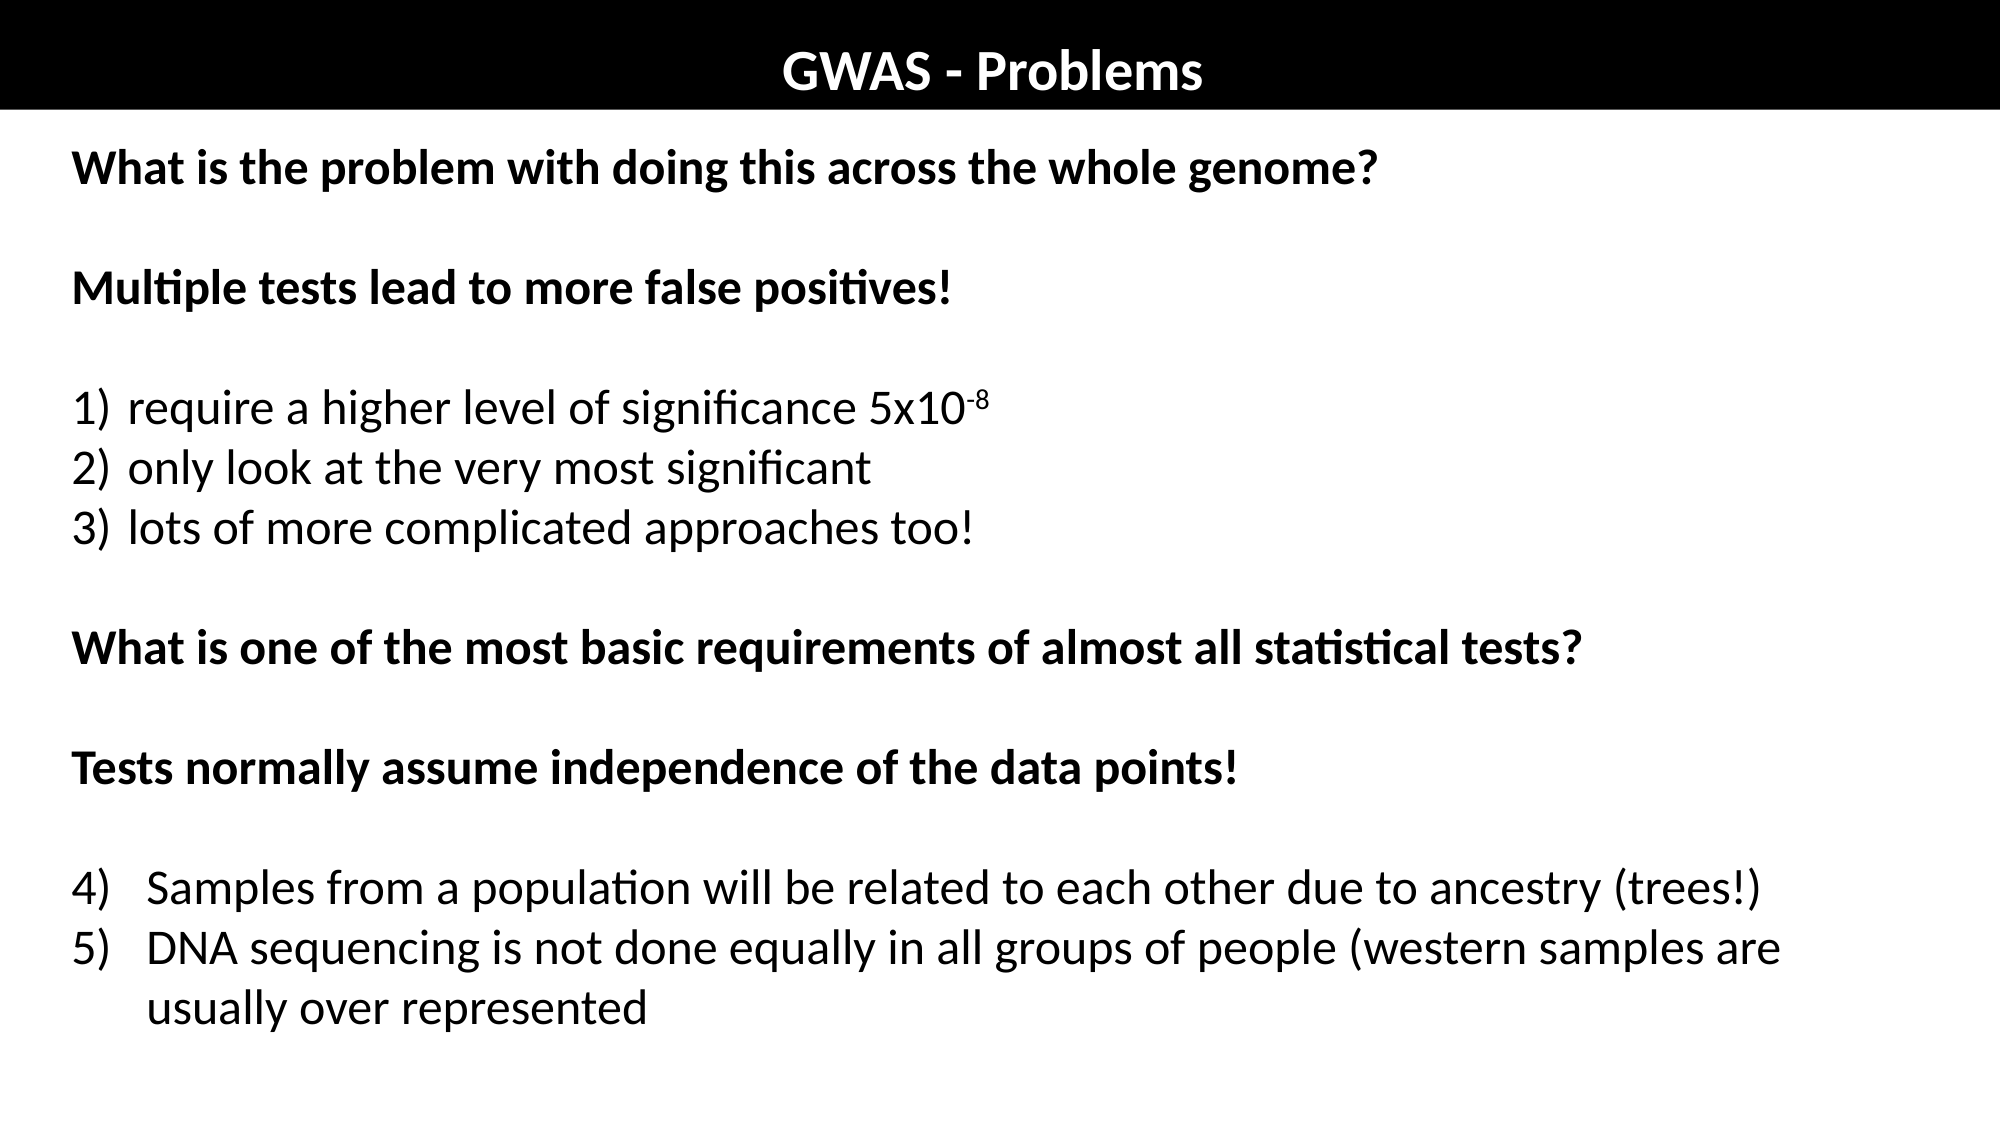

GWAS - Problems
What is the problem with doing this across the whole genome?

Multiple tests lead to more false positives!

require a higher level of significance 5x10-8
only look at the very most significant
lots of more complicated approaches too!

What is one of the most basic requirements of almost all statistical tests?

Tests normally assume independence of the data points!

Samples from a population will be related to each other due to ancestry (trees!)
DNA sequencing is not done equally in all groups of people (western samples are usually over represented